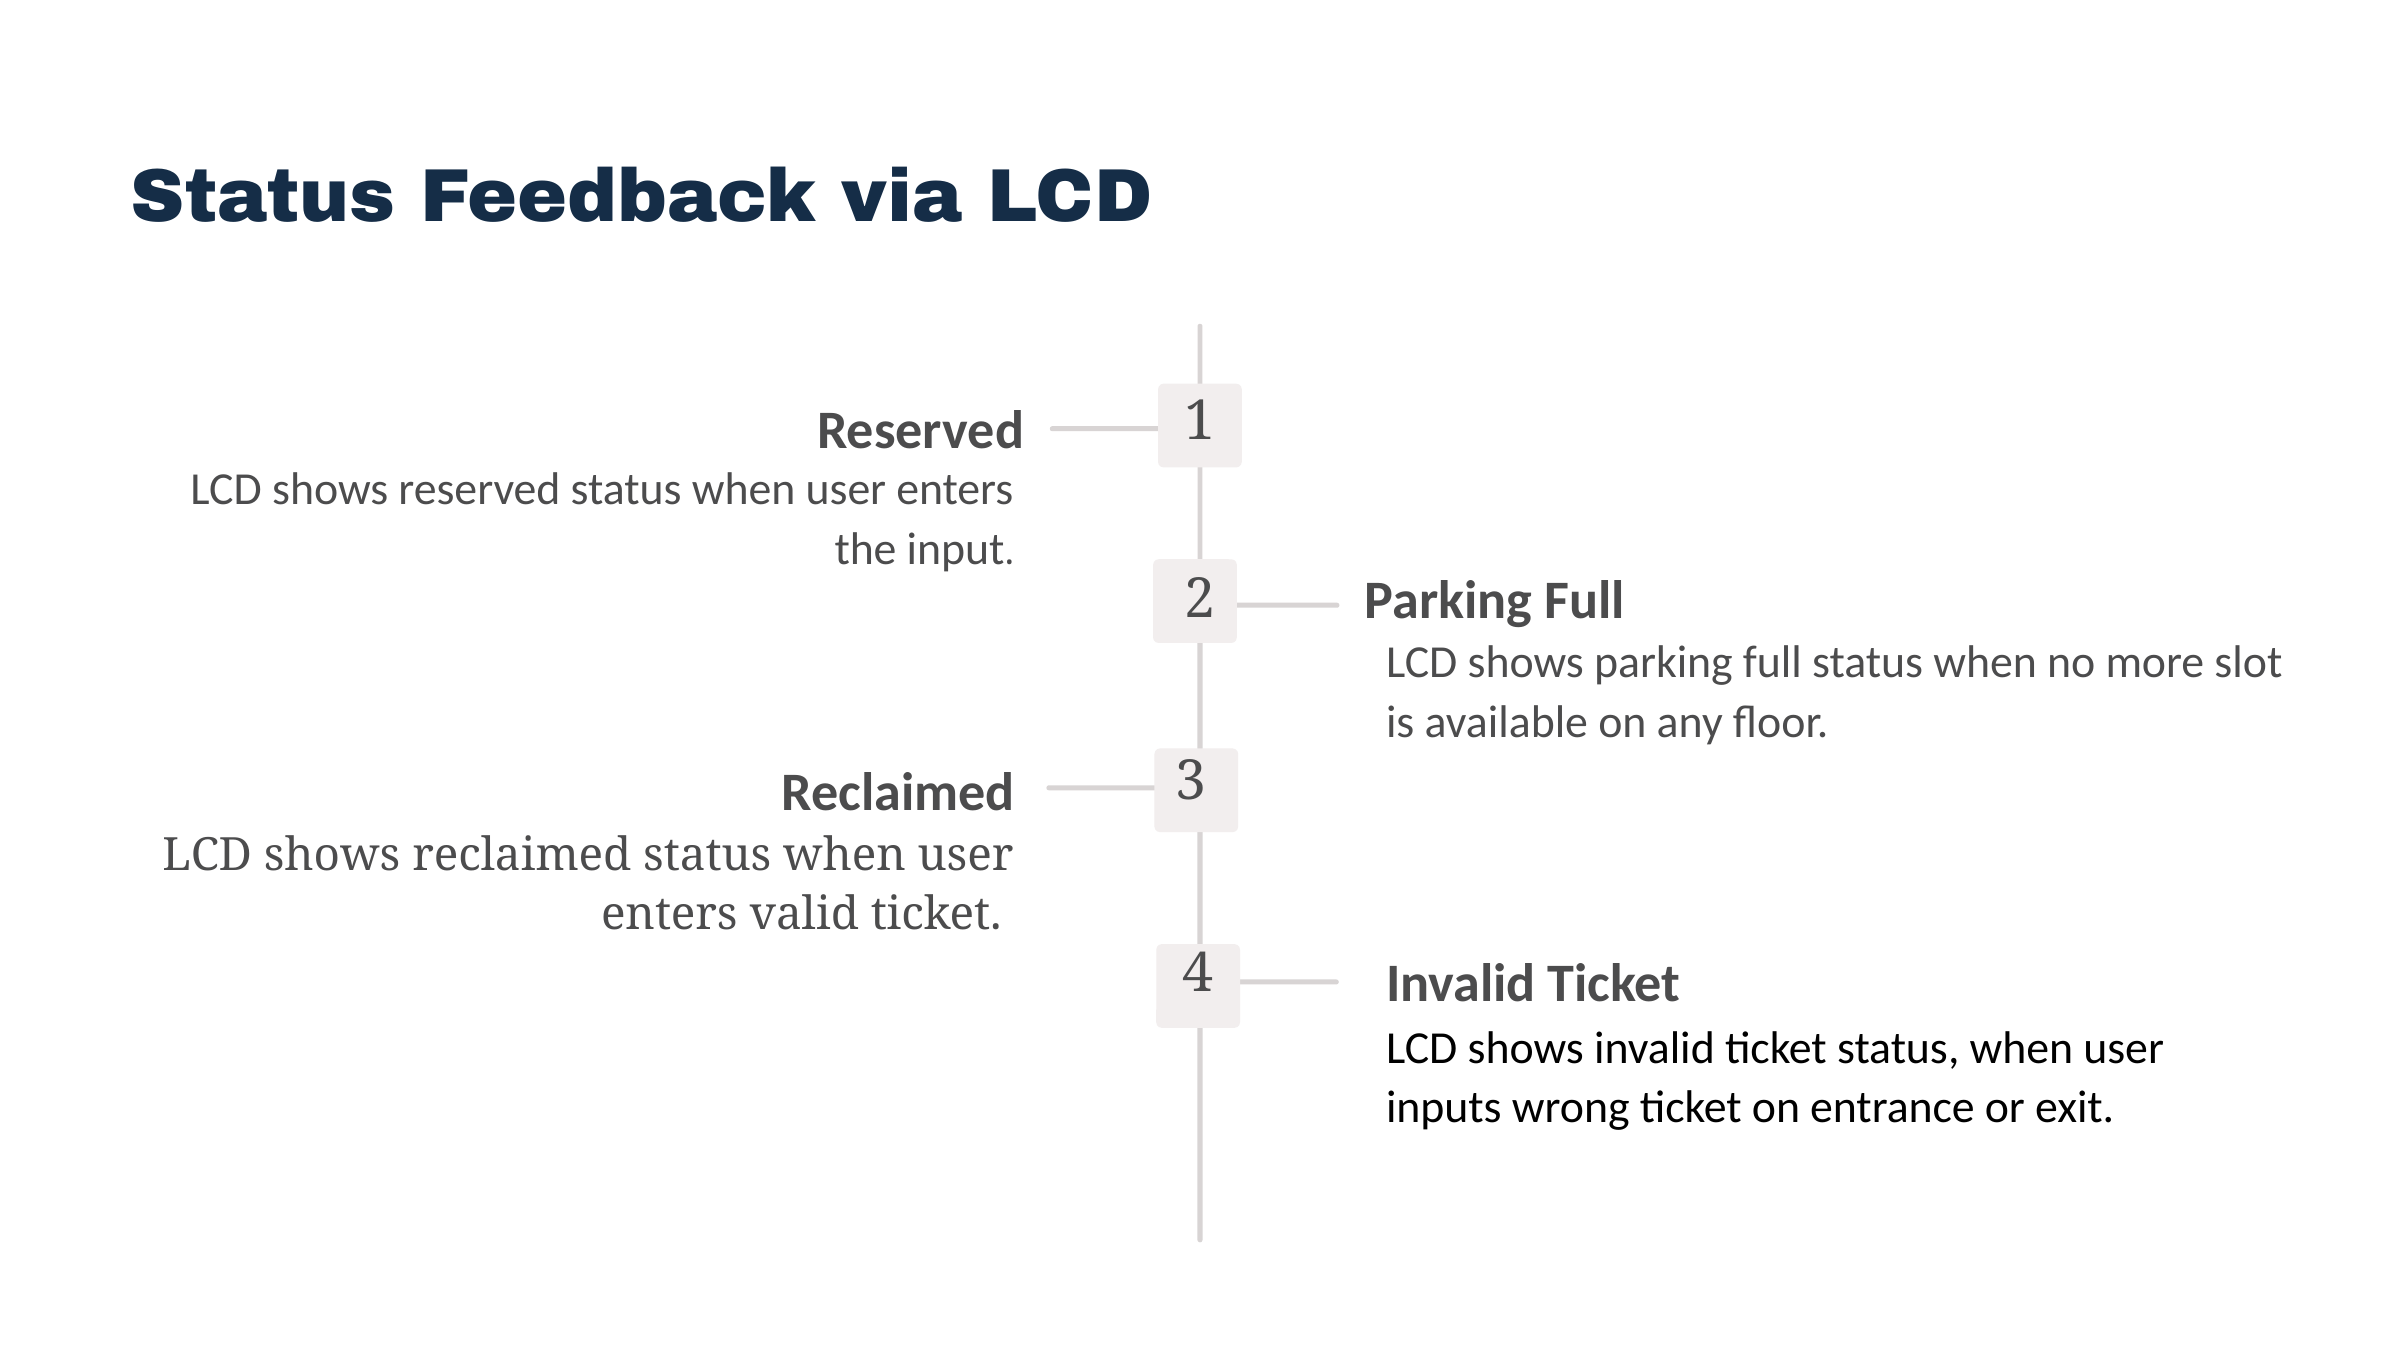

Status Feedback via LCD

1
Reserved

 LCD shows reserved status when user enters the input.

Parking Full
2

LCD shows parking full status when no more slot
is available on any floor.

3
Reclaimed

LCD shows reclaimed status when user enters valid ticket.

4
Invalid Ticket

LCD shows invalid ticket status, when user inputs wrong ticket on entrance or exit.